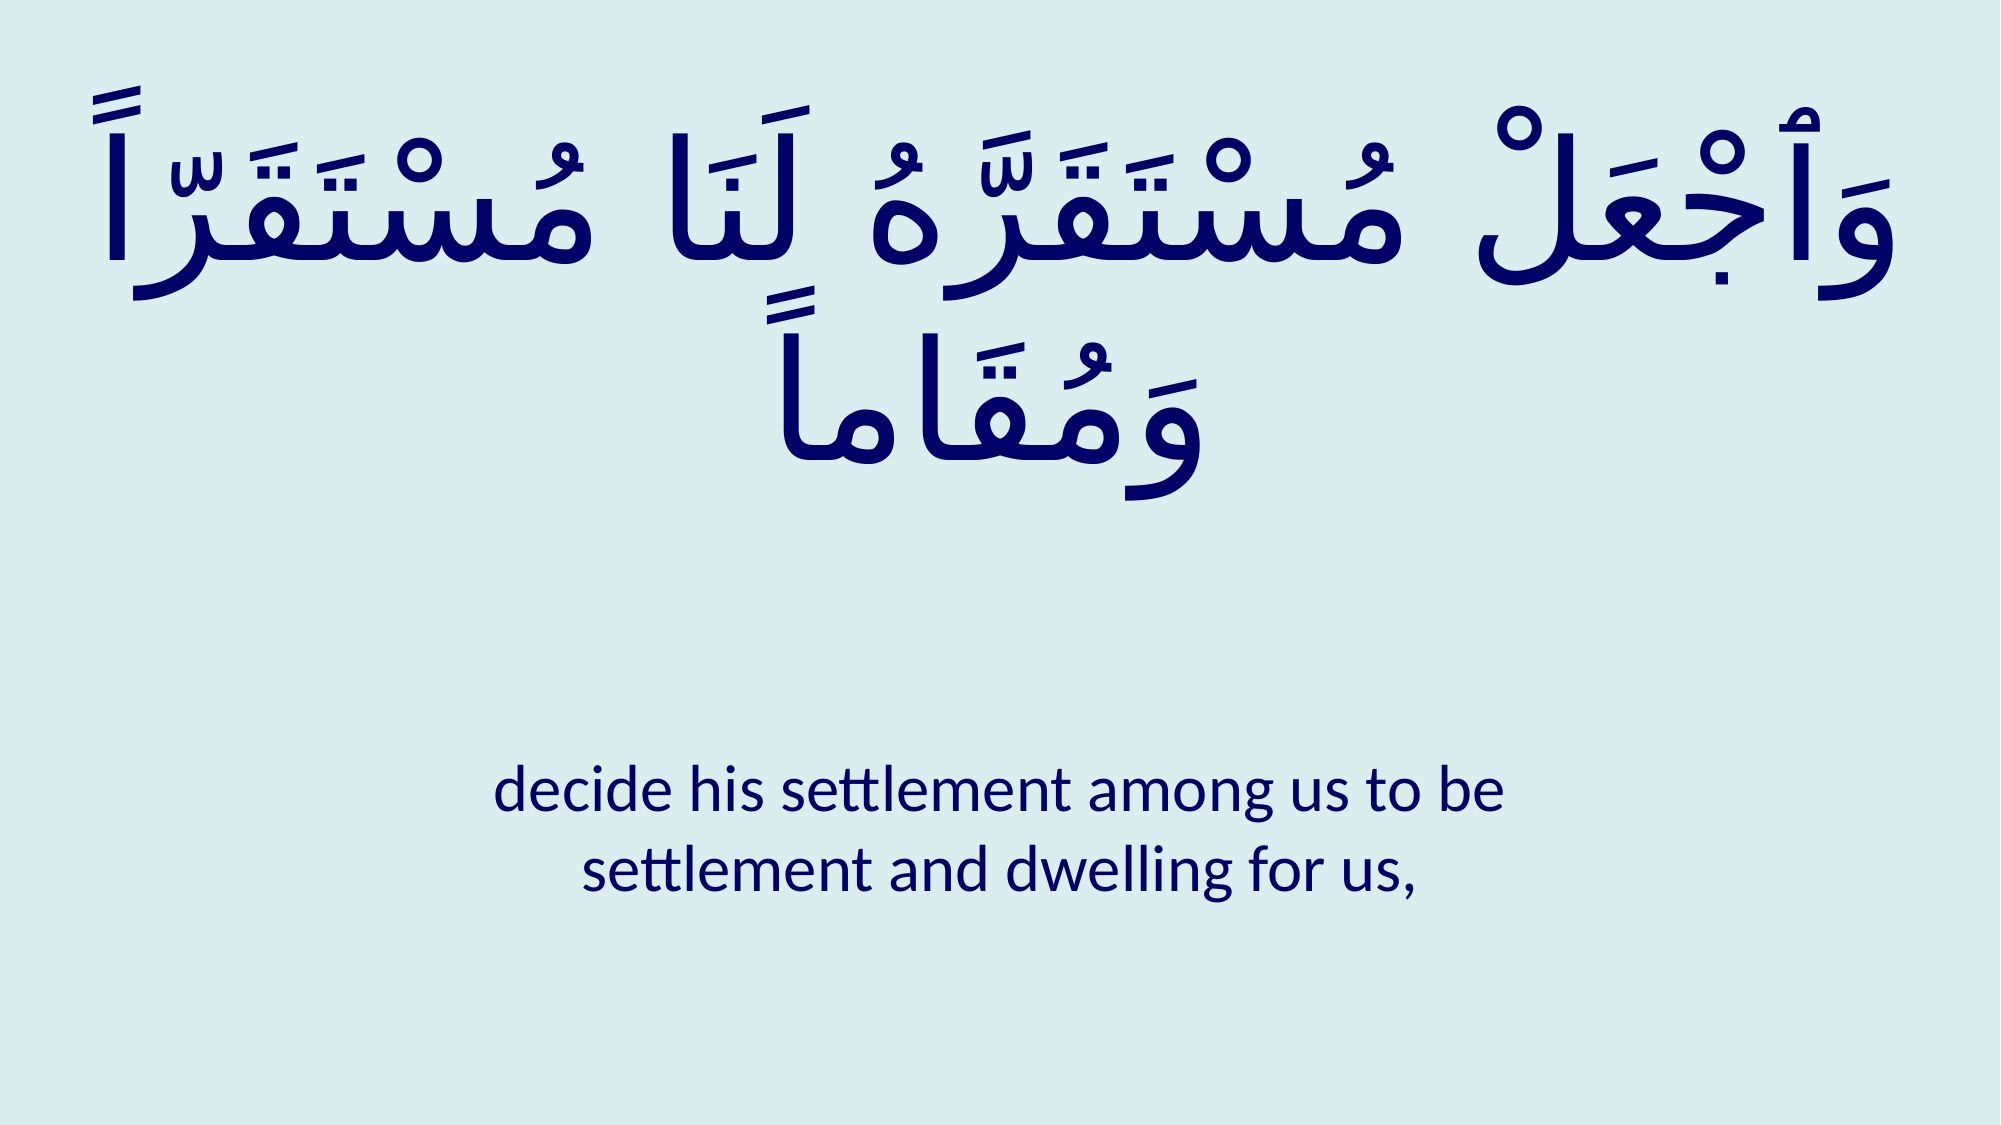

# وَٱجْعَلْ مُسْتَقَرَّهُ لَنَا مُسْتَقَرّاً وَمُقَاماً
decide his settlement among us to be settlement and dwelling for us,